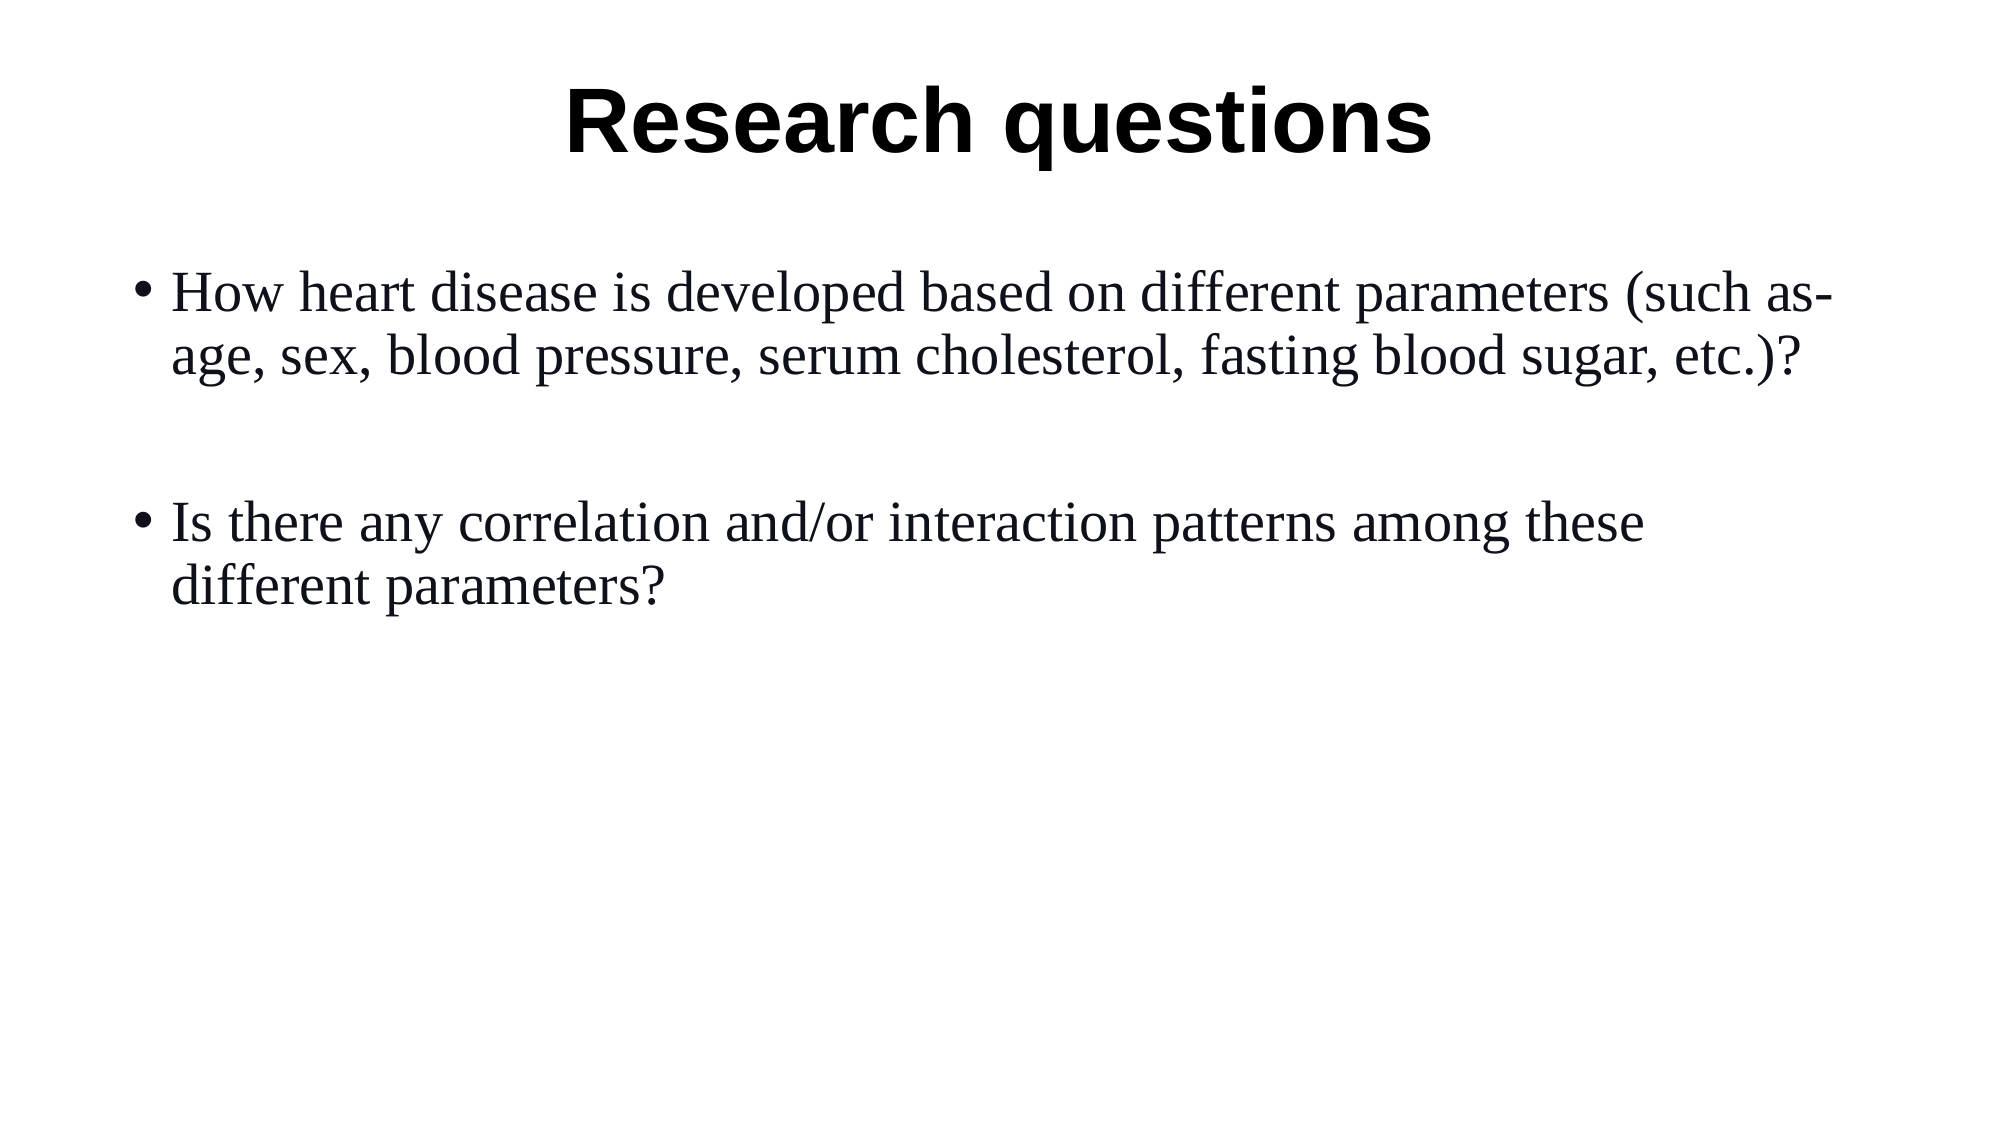

# Research questions
How heart disease is developed based on different parameters (such as- age, sex, blood pressure, serum cholesterol, fasting blood sugar, etc.)?

Is there any correlation and/or interaction patterns among these different parameters?